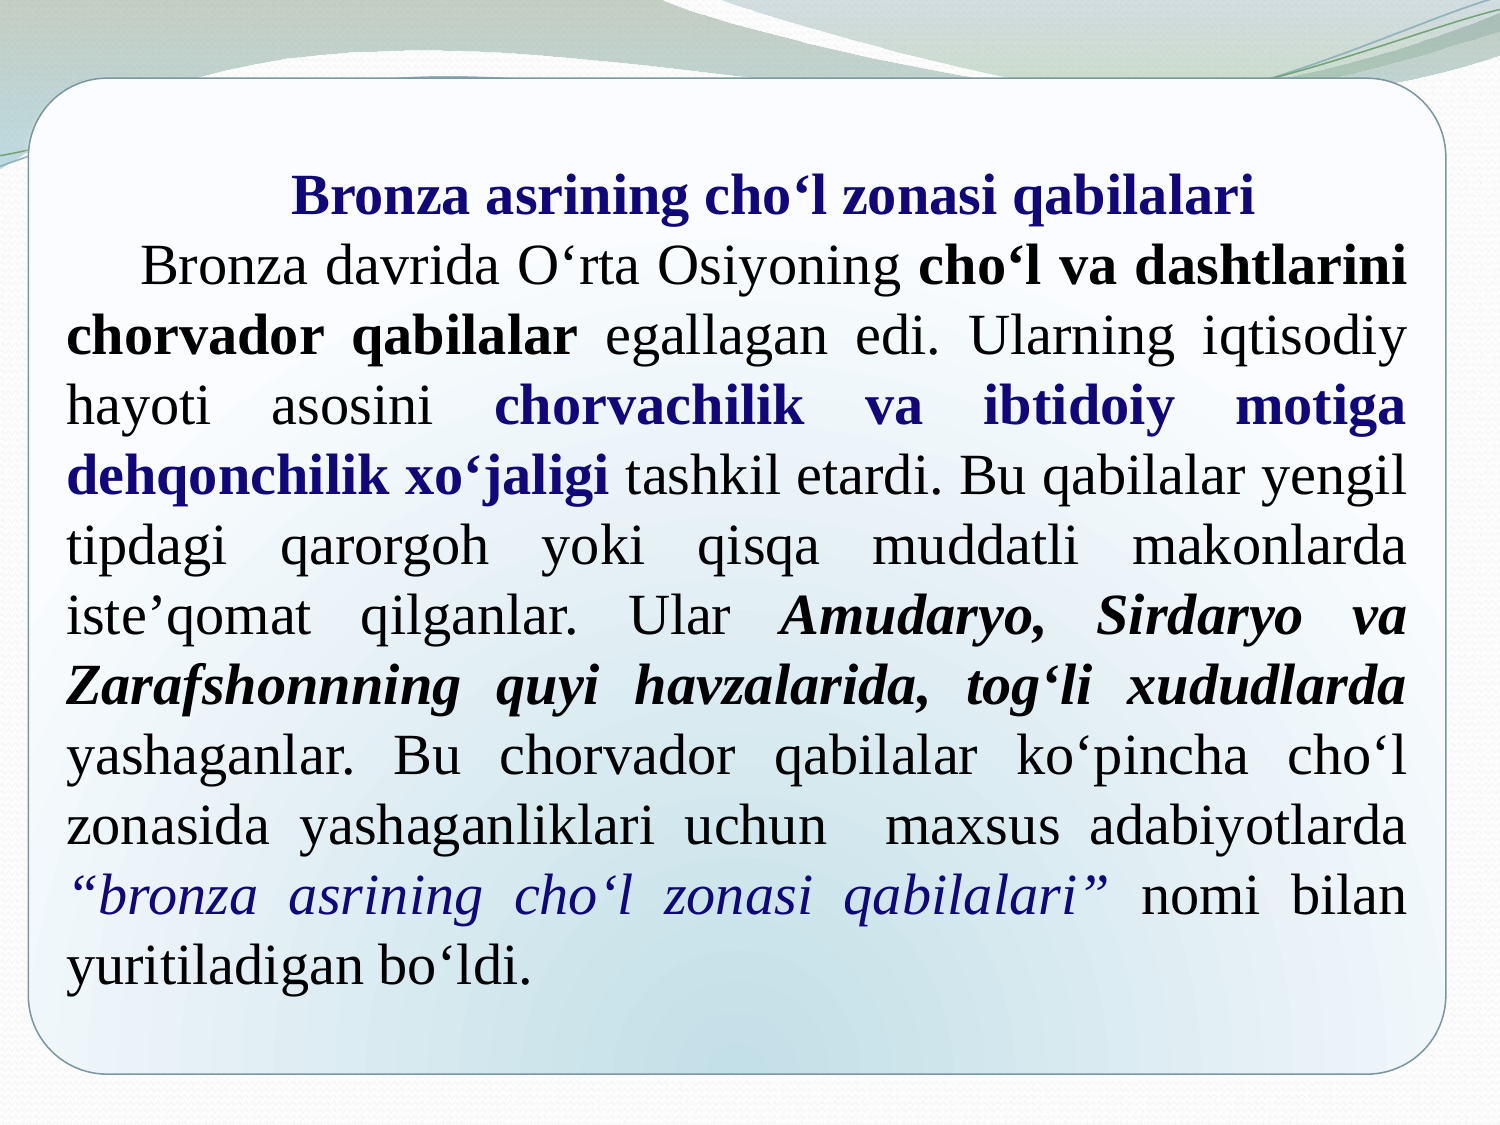

Bronza asrining cho‘l zonasi qabilalari
Bronza davrida O‘rta Osiyoning cho‘l va dashtlarini chorvador qabilalar egallagan edi. Ularning iqtisodiy hayoti asosini chorvachilik va ibtidoiy motiga dehqonchilik xo‘jaligi tashkil etardi. Bu qabilalar yengil tipdagi qarorgoh yoki qisqa muddatli makonlarda iste’qomat qilganlar. Ular Amudaryo, Sirdaryo va Zarafshonnning quyi havzalarida, tog‘li xududlarda yashaganlar. Bu chorvador qabilalar ko‘pincha cho‘l zonasida yashaganliklari uchun  maxsus adabiyotlarda “bronza asrining cho‘l zonasi qabilalari” nomi bilan yuritiladigan bo‘ldi.